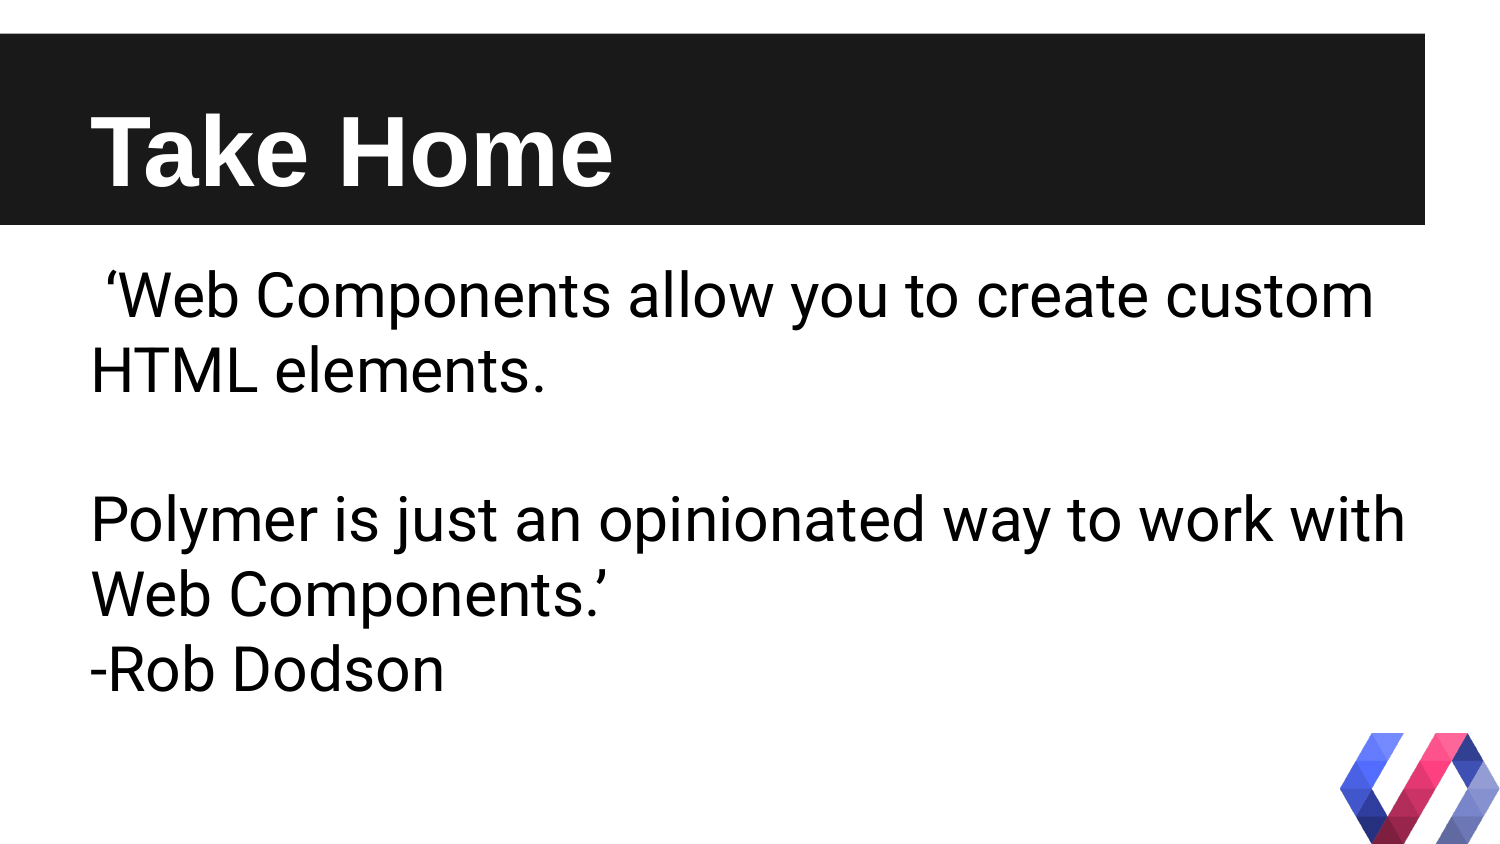

# Take Home
 ‘Web Components allow you to create custom HTML elements.

Polymer is just an opinionated way to work with Web Components.’
-Rob Dodson